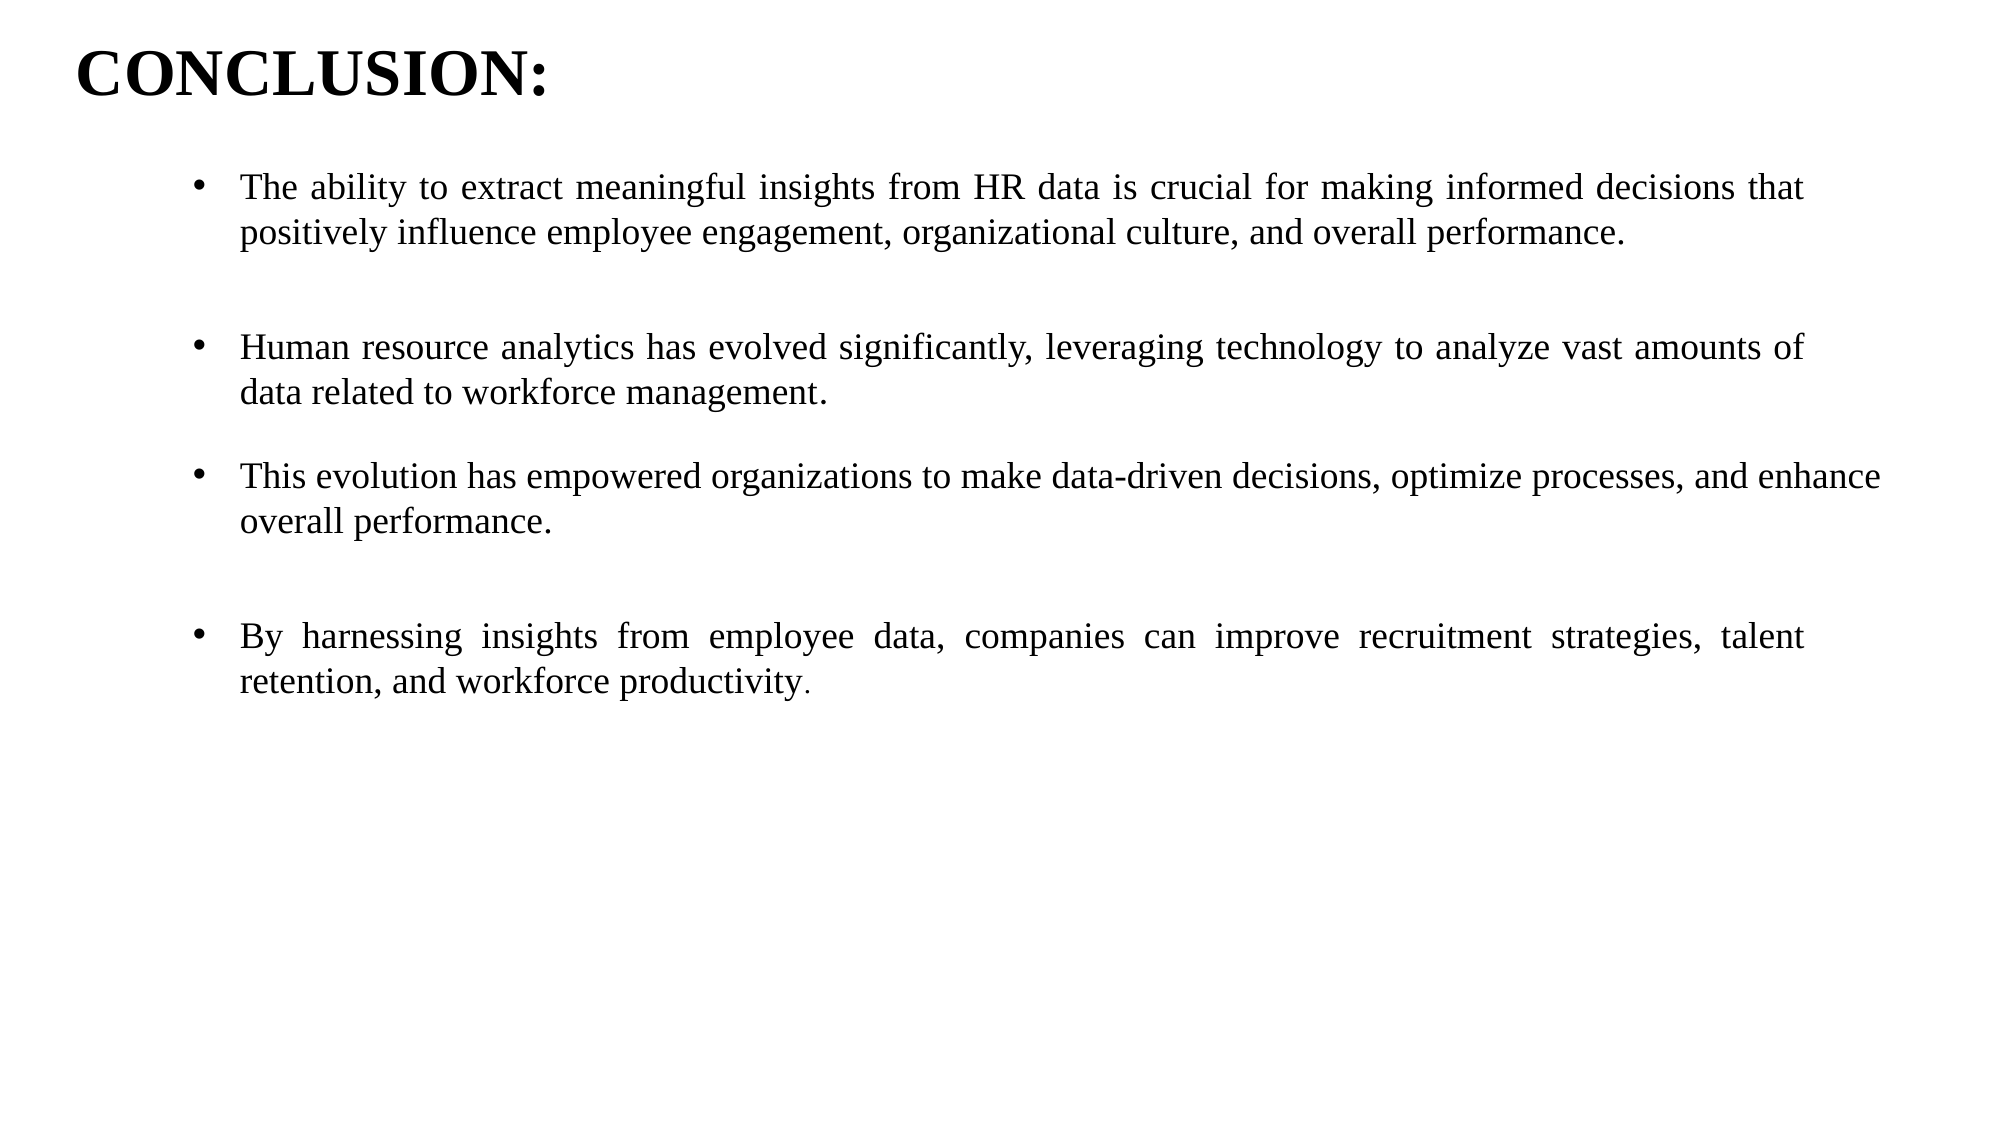

CONCLUSION:
The ability to extract meaningful insights from HR data is crucial for making informed decisions that positively influence employee engagement, organizational culture, and overall performance.
Human resource analytics has evolved significantly, leveraging technology to analyze vast amounts of data related to workforce management.
This evolution has empowered organizations to make data-driven decisions, optimize processes, and enhance overall performance.
By harnessing insights from employee data, companies can improve recruitment strategies, talent retention, and workforce productivity.